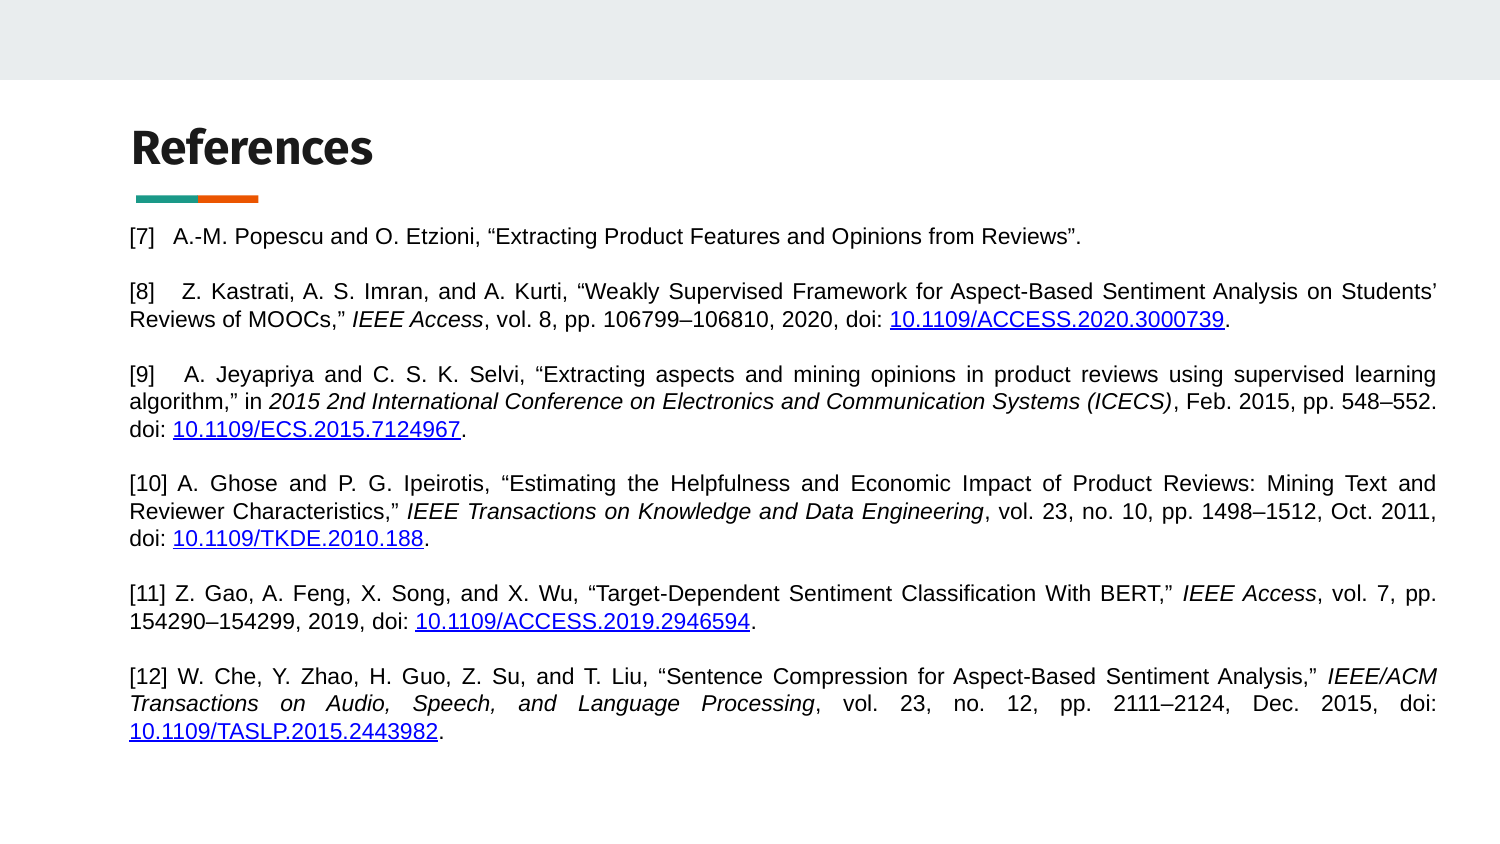

# References
[7]   A.-M. Popescu and O. Etzioni, “Extracting Product Features and Opinions from Reviews”.

[8]   Z. Kastrati, A. S. Imran, and A. Kurti, “Weakly Supervised Framework for Aspect-Based Sentiment Analysis on Students’ Reviews of MOOCs,” IEEE Access, vol. 8, pp. 106799–106810, 2020, doi: 10.1109/ACCESS.2020.3000739.

[9]   A. Jeyapriya and C. S. K. Selvi, “Extracting aspects and mining opinions in product reviews using supervised learning algorithm,” in 2015 2nd International Conference on Electronics and Communication Systems (ICECS), Feb. 2015, pp. 548–552. doi: 10.1109/ECS.2015.7124967.

[10] A. Ghose and P. G. Ipeirotis, “Estimating the Helpfulness and Economic Impact of Product Reviews: Mining Text and Reviewer Characteristics,” IEEE Transactions on Knowledge and Data Engineering, vol. 23, no. 10, pp. 1498–1512, Oct. 2011, doi: 10.1109/TKDE.2010.188.

[11] Z. Gao, A. Feng, X. Song, and X. Wu, “Target-Dependent Sentiment Classification With BERT,” IEEE Access, vol. 7, pp. 154290–154299, 2019, doi: 10.1109/ACCESS.2019.2946594.

[12] W. Che, Y. Zhao, H. Guo, Z. Su, and T. Liu, “Sentence Compression for Aspect-Based Sentiment Analysis,” IEEE/ACM Transactions on Audio, Speech, and Language Processing, vol. 23, no. 12, pp. 2111–2124, Dec. 2015, doi: 10.1109/TASLP.2015.2443982.